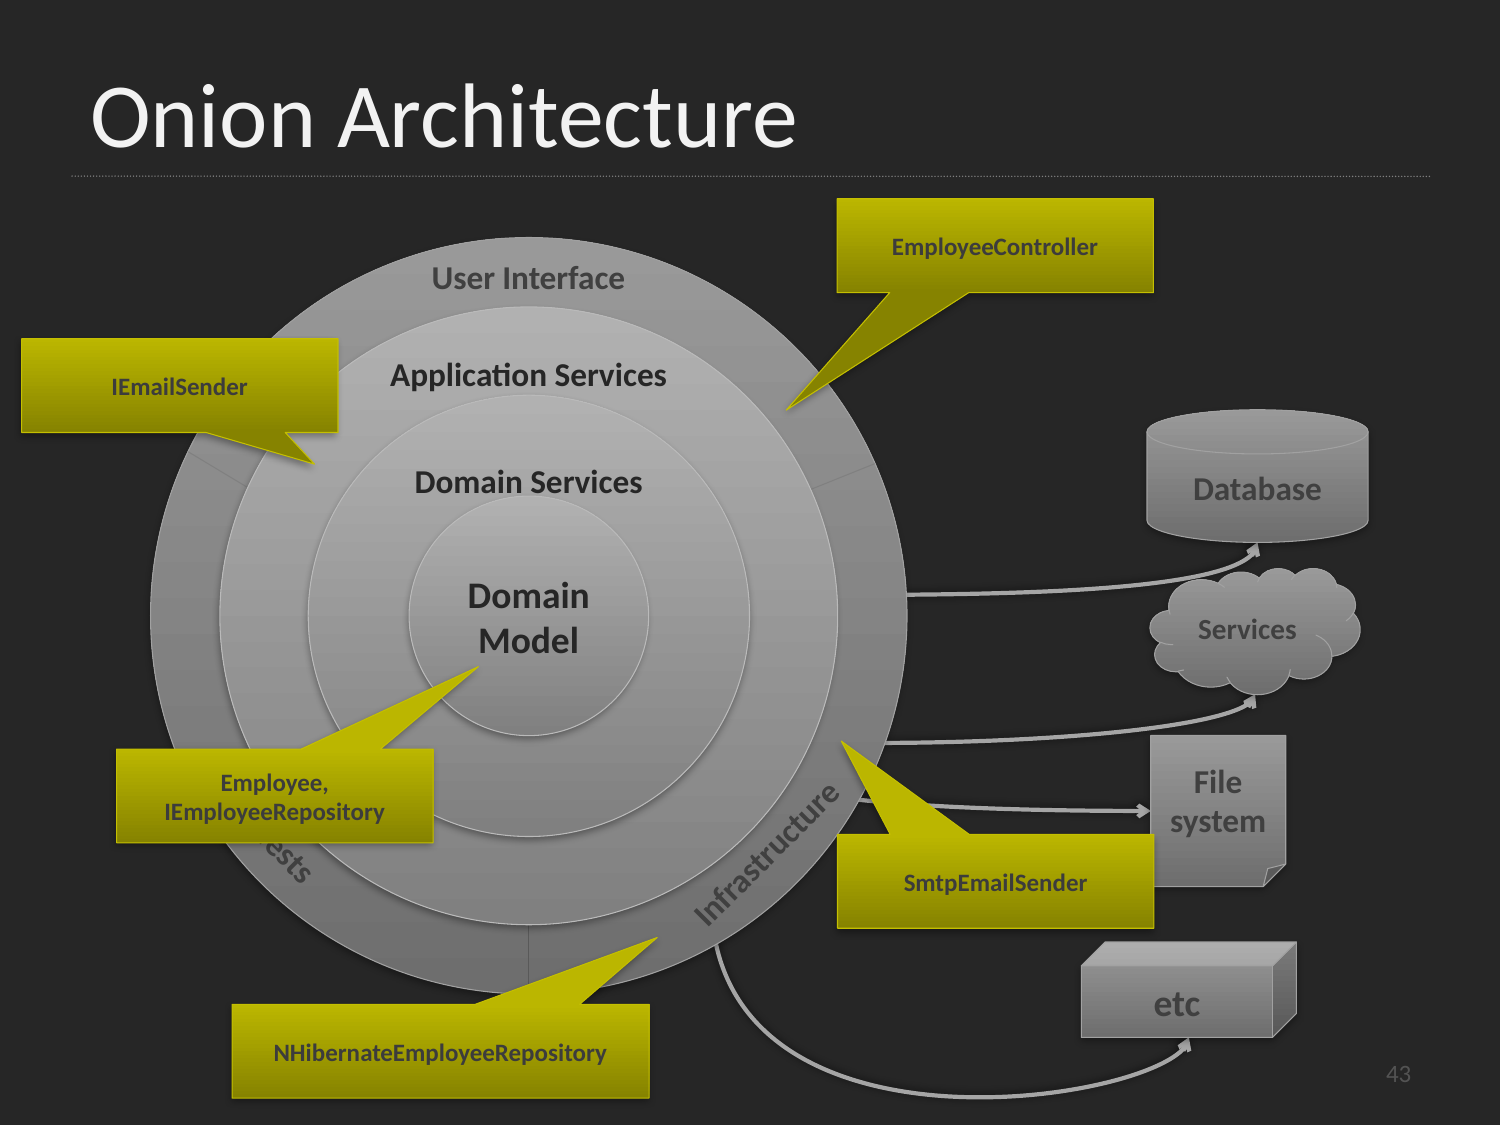

# Onion Architecture
EmployeeController

User Interface

G

Application Services

M

IEmailSender
Domain Services

Database
Domain Model
Services
File
system
Employee,
IEmployeeRepository
Tests
Infrastructure
SmtpEmailSender
etc
NHibernateEmployeeRepository